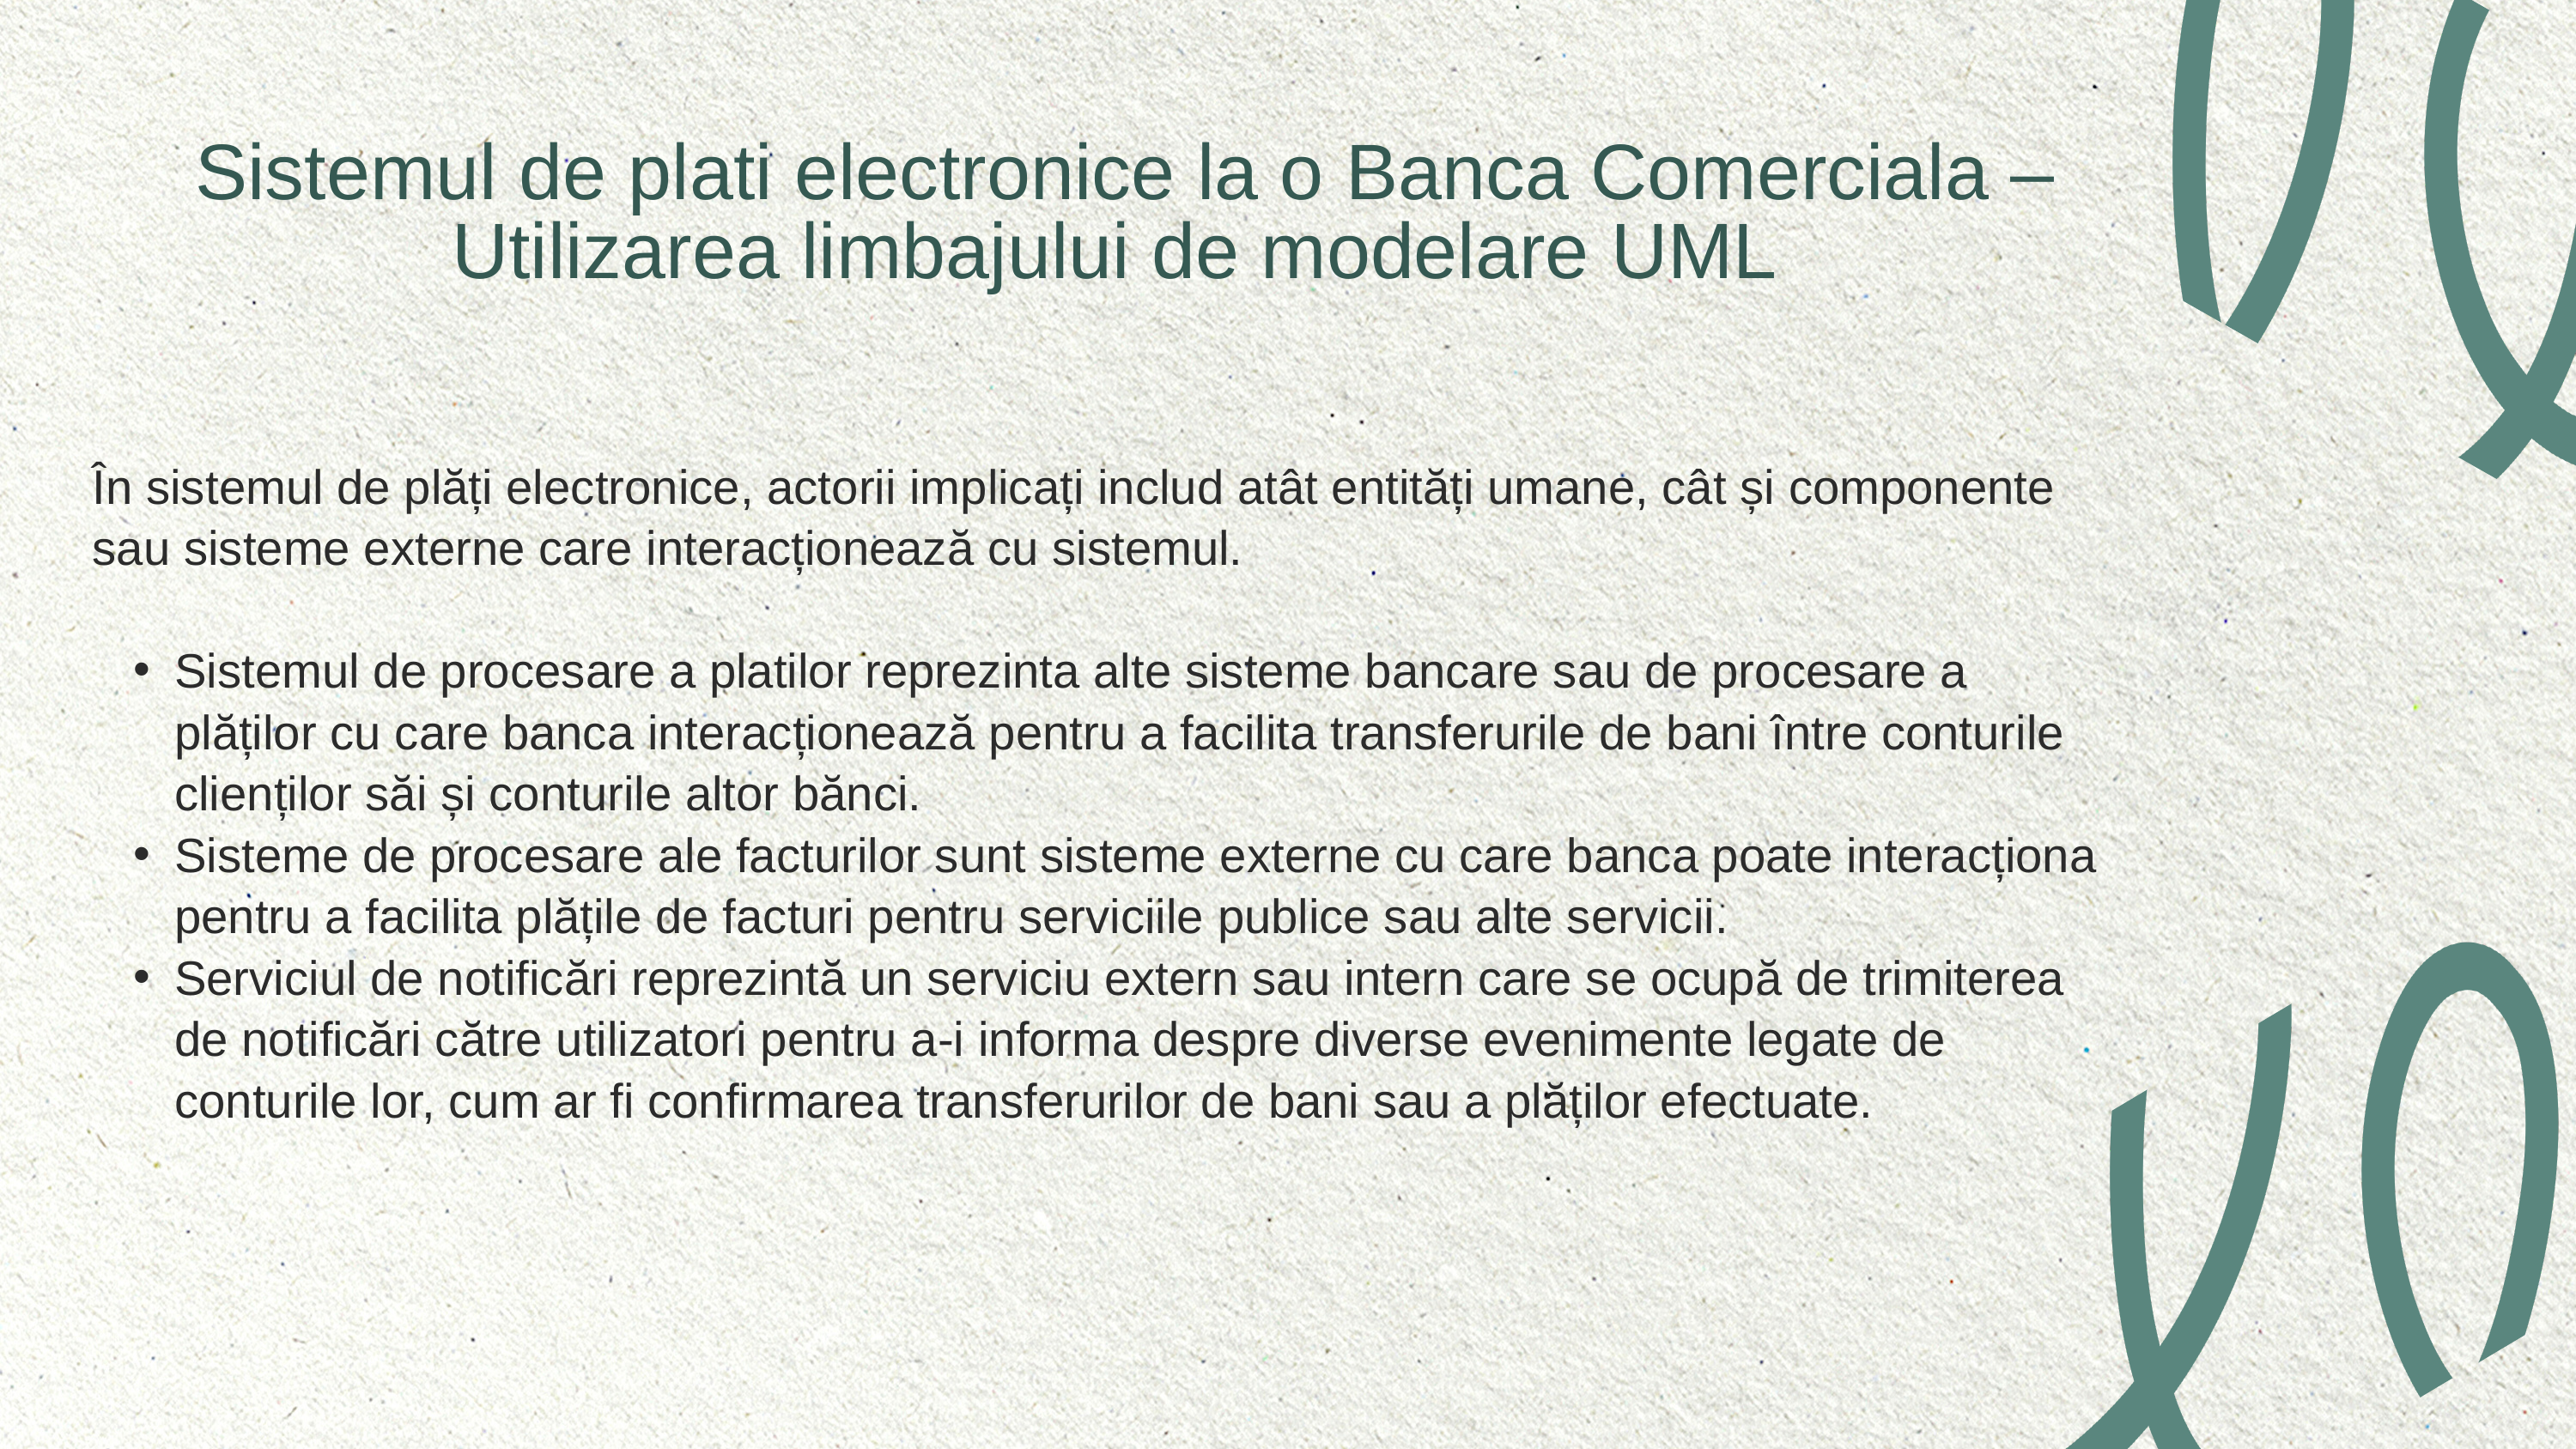

Sistemul de plati electronice la o Banca Comerciala – Utilizarea limbajului de modelare UML

În sistemul de plăți electronice, actorii implicați includ atât entități umane, cât și componente sau sisteme externe care interacționează cu sistemul.

Sistemul de procesare a platilor reprezinta alte sisteme bancare sau de procesare a plăților cu care banca interacționează pentru a facilita transferurile de bani între conturile clienților săi și conturile altor bănci.
Sisteme de procesare ale facturilor sunt sisteme externe cu care banca poate interacționa pentru a facilita plățile de facturi pentru serviciile publice sau alte servicii.
Serviciul de notificări reprezintă un serviciu extern sau intern care se ocupă de trimiterea de notificări către utilizatori pentru a-i informa despre diverse evenimente legate de conturile lor, cum ar fi confirmarea transferurilor de bani sau a plăților efectuate.